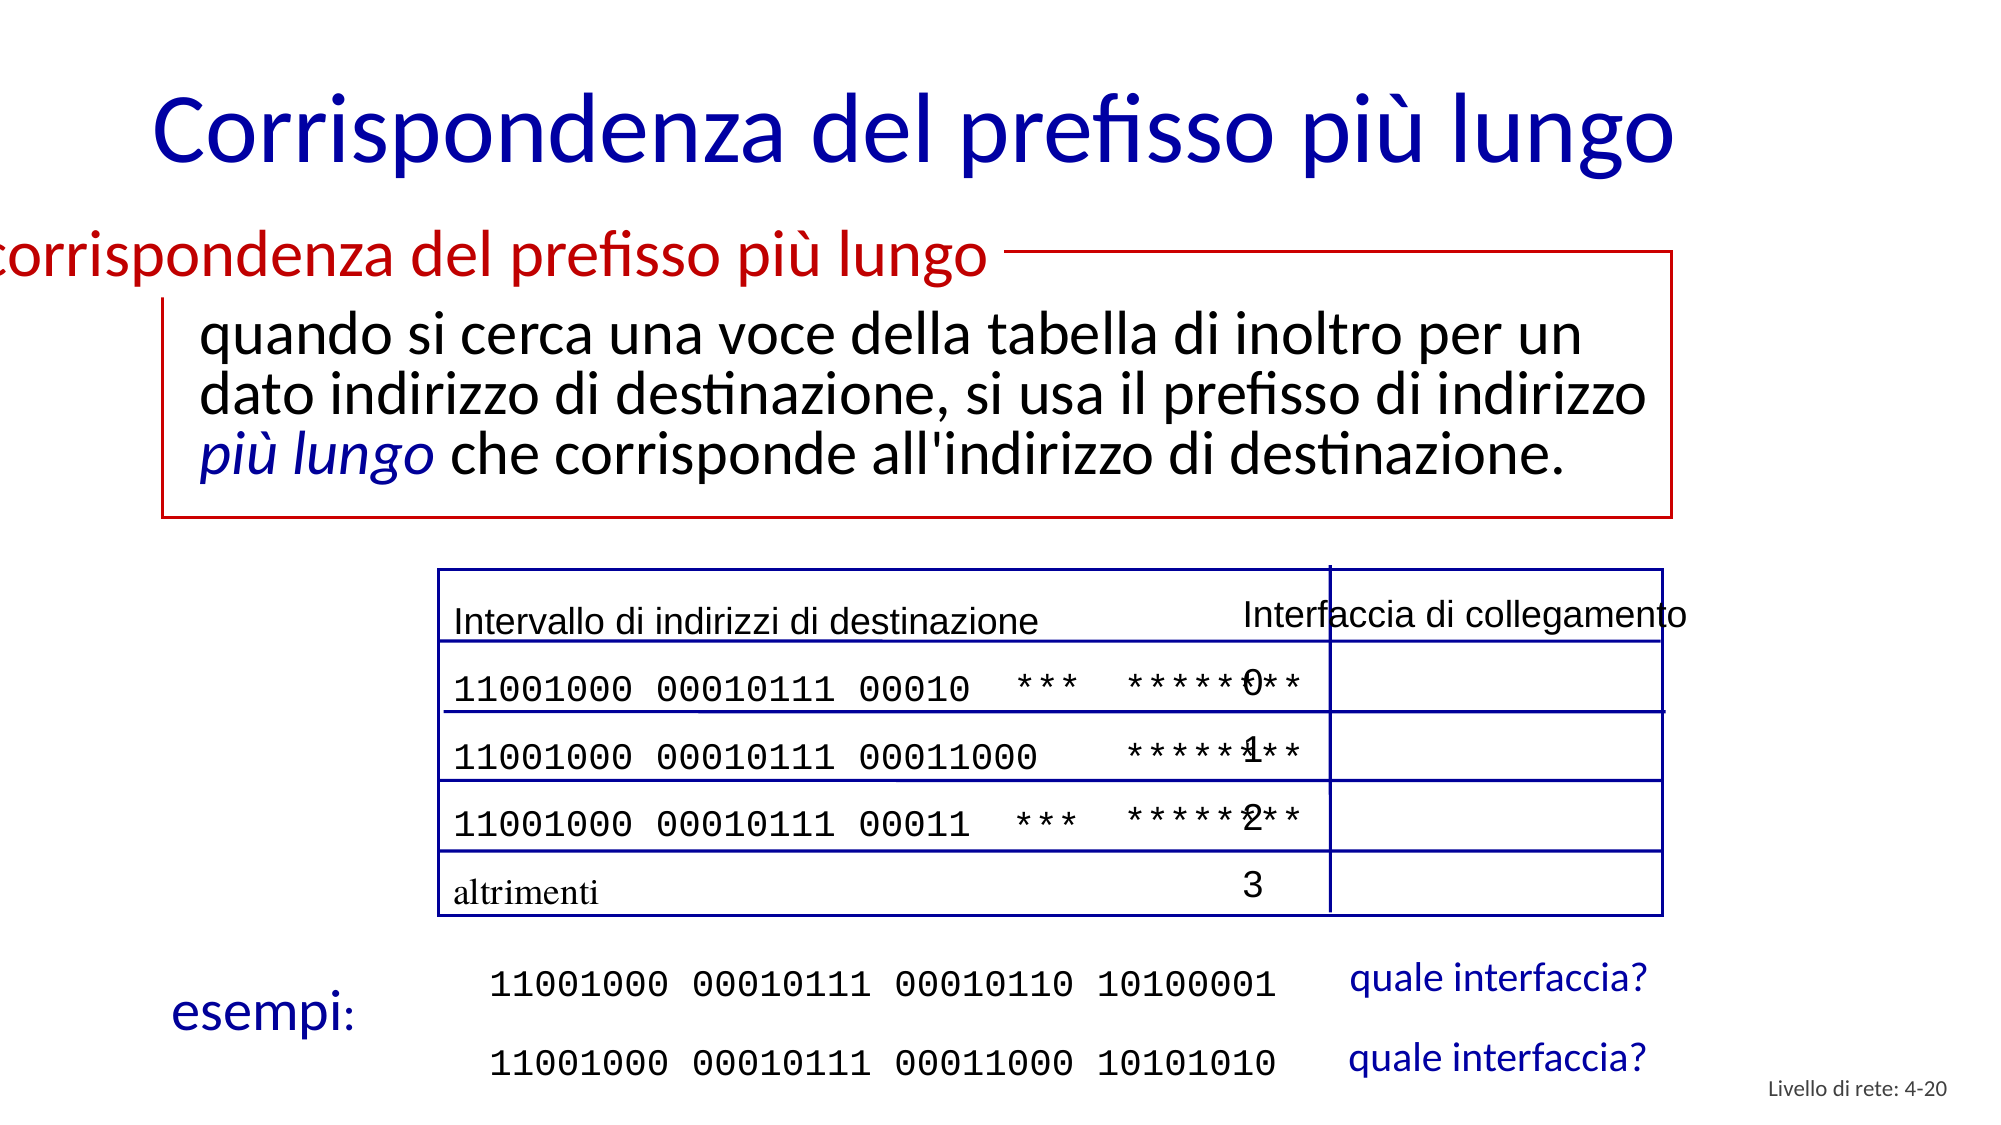

# Corrispondenza del prefisso più lungo
corrispondenza del prefisso più lungo

quando si cerca una voce della tabella di inoltro per un dato indirizzo di destinazione, si usa il prefisso di indirizzo più lungo che corrisponde all'indirizzo di destinazione.
Interfaccia di collegamento
0
1
2
3

Intervallo di indirizzi di destinazione
11001000 00010111 00010
11001000 00010111 00011000
11001000 00010111 00011
altrimenti

********
***

********

********
***

quale interfaccia?
11001000 00010111 00010110 10100001
esempi:
quale interfaccia?
11001000 00010111 00011000 10101010
Livello di rete: 4-20